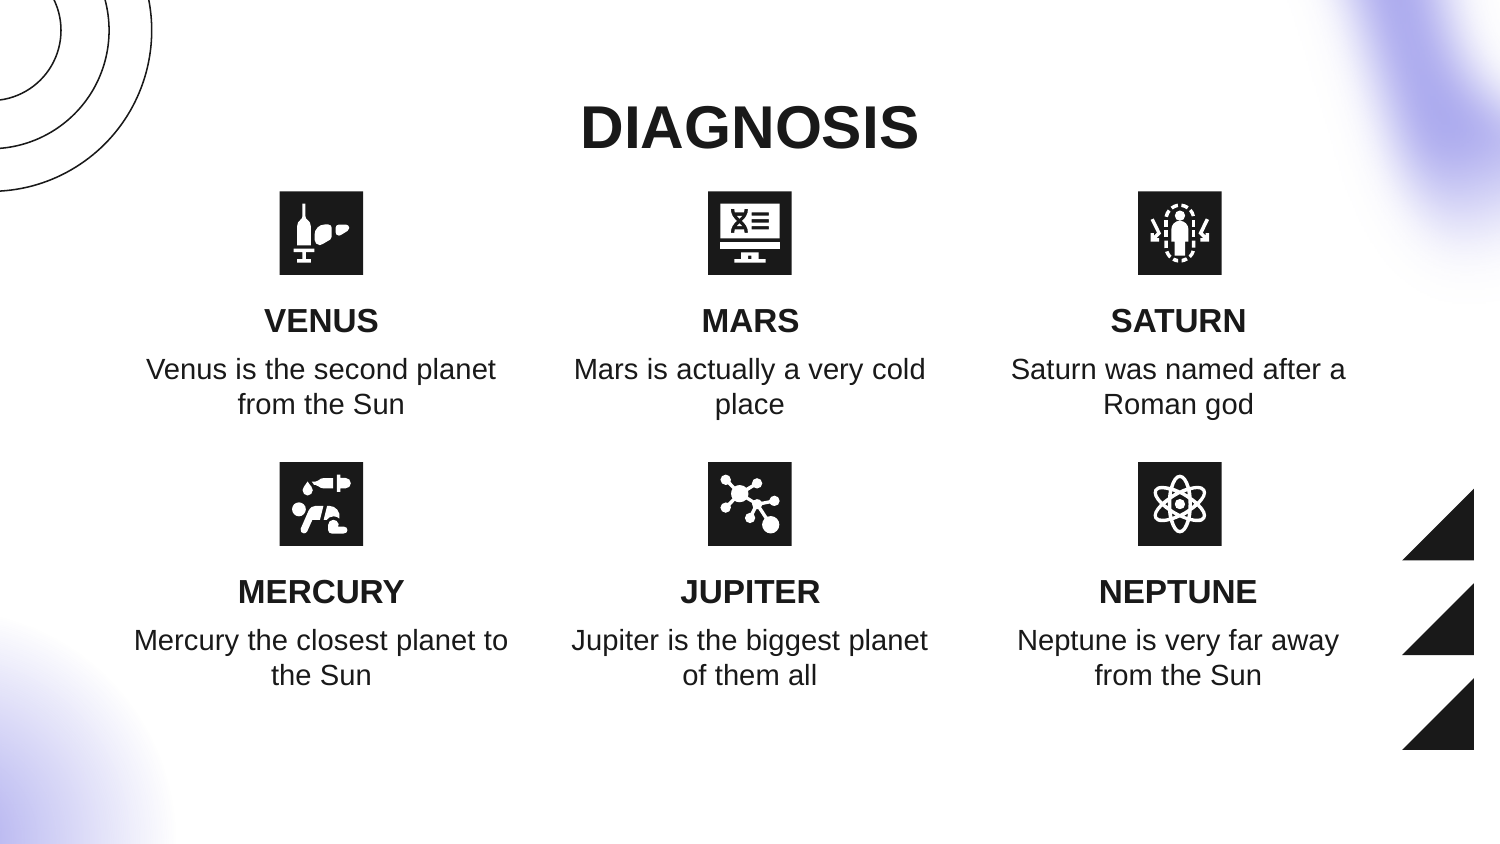

# DIAGNOSIS

VENUS
MARS
SATURN
Venus is the second planet from the Sun
Mars is actually a very cold place
Saturn was named after a Roman god

MERCURY
JUPITER
NEPTUNE
Mercury the closest planet to the Sun
Jupiter is the biggest planet of them all
Neptune is very far away from the Sun